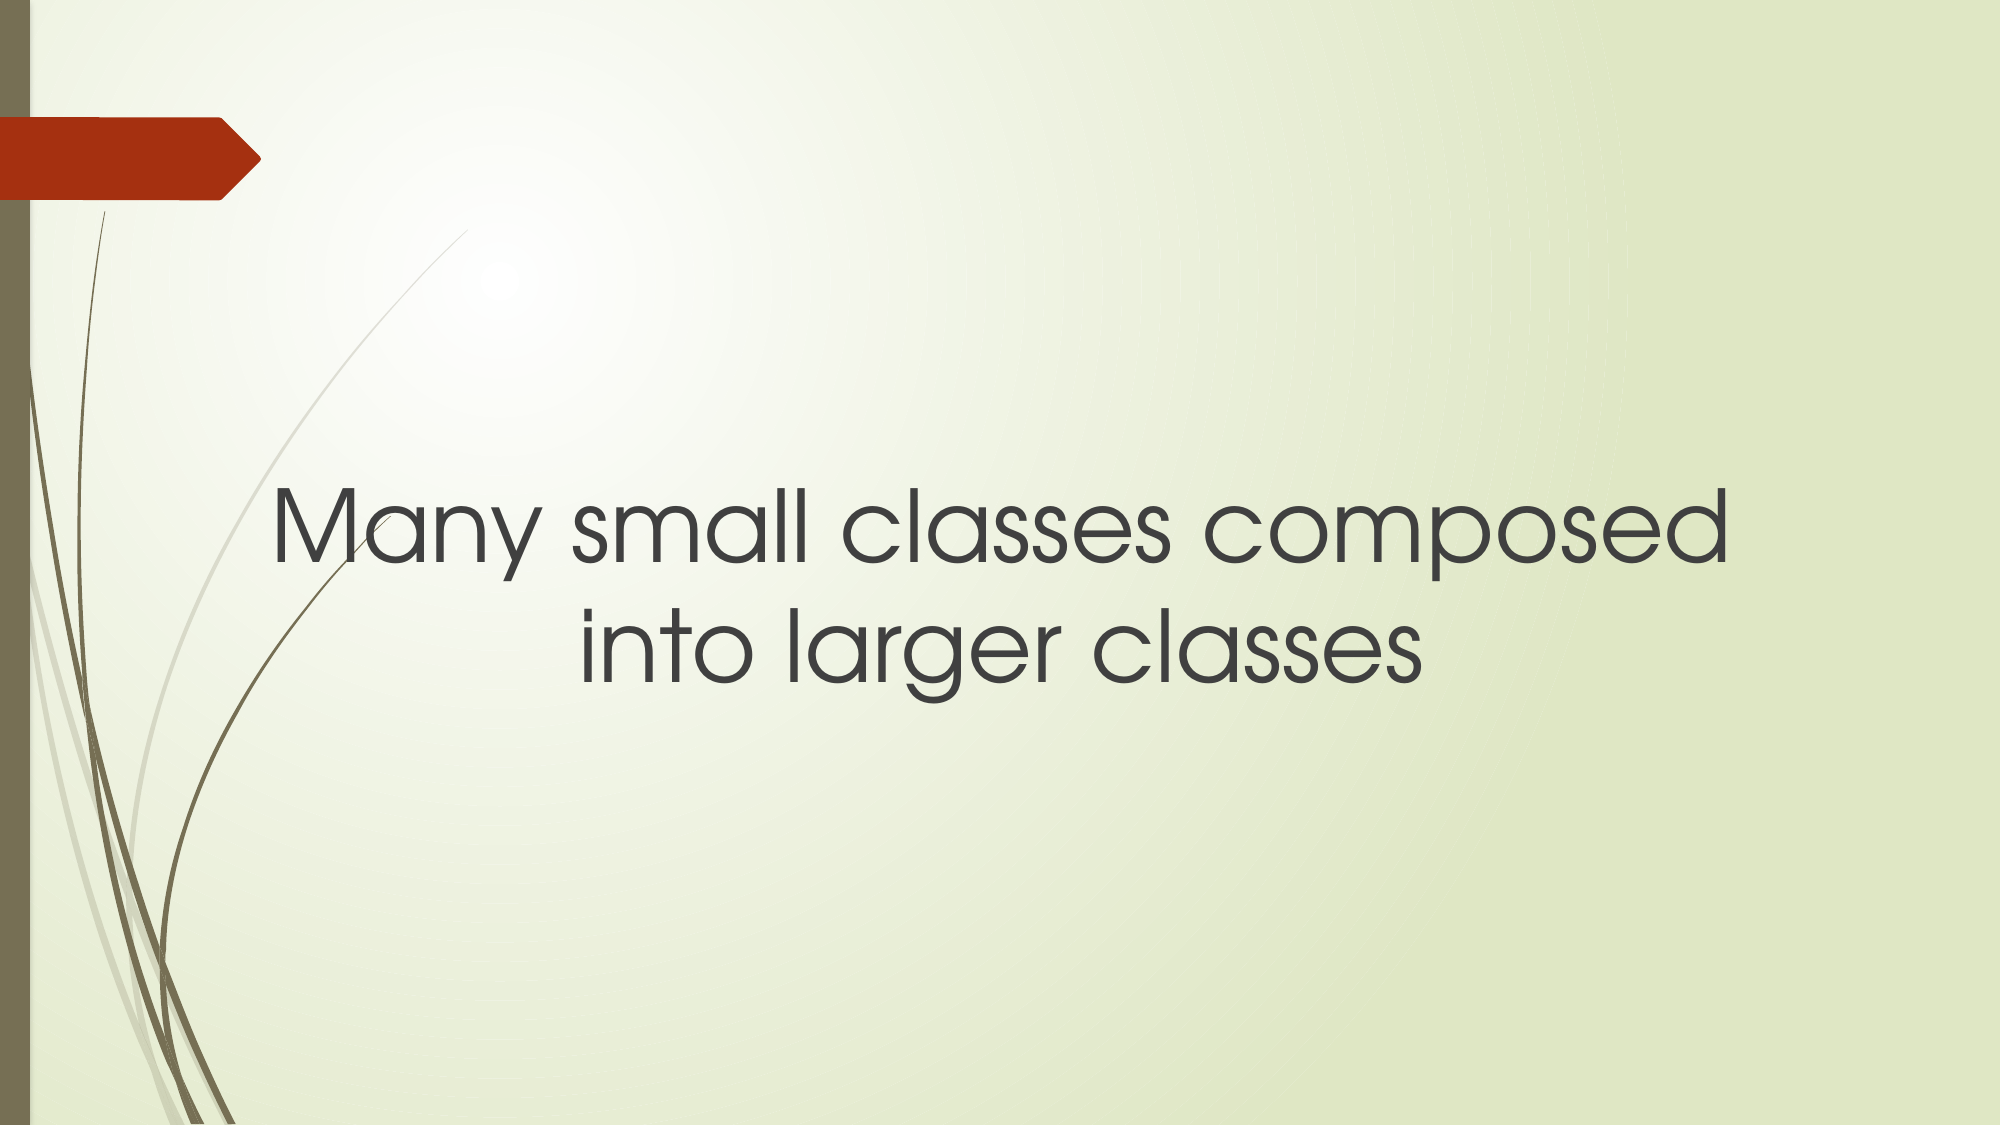

#
Many small classes composed into larger classes